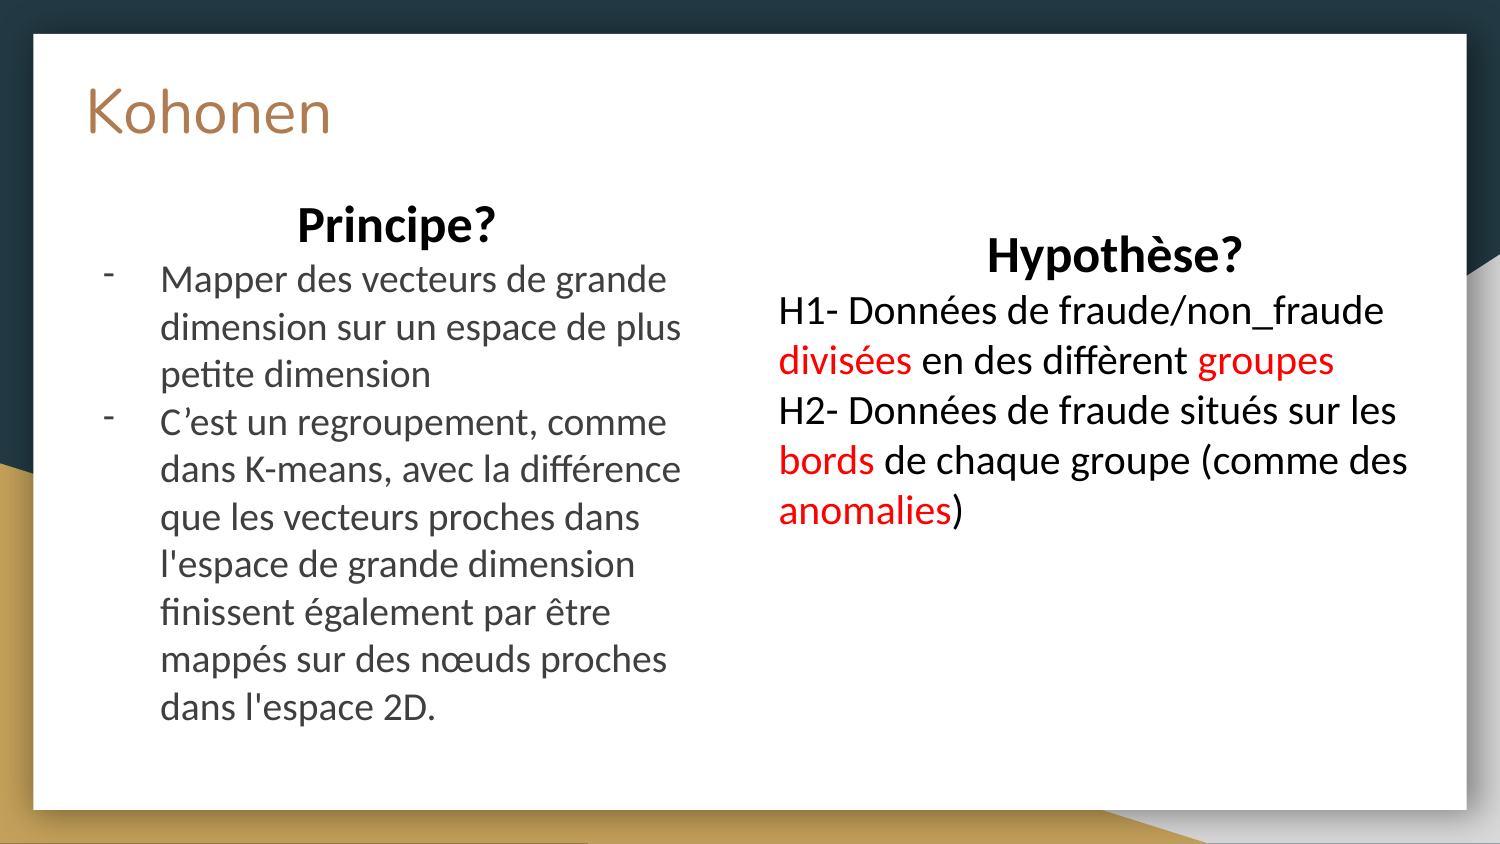

# Kohonen
Principe?
Mapper des vecteurs de grande dimension sur un espace de plus petite dimension
C’est un regroupement, comme dans K-means, avec la différence que les vecteurs proches dans l'espace de grande dimension finissent également par être mappés sur des nœuds proches dans l'espace 2D.
Hypothèse?
H1- Données de fraude/non_fraude divisées en des diffèrent groupes
H2- Données de fraude situés sur les bords de chaque groupe (comme des anomalies)